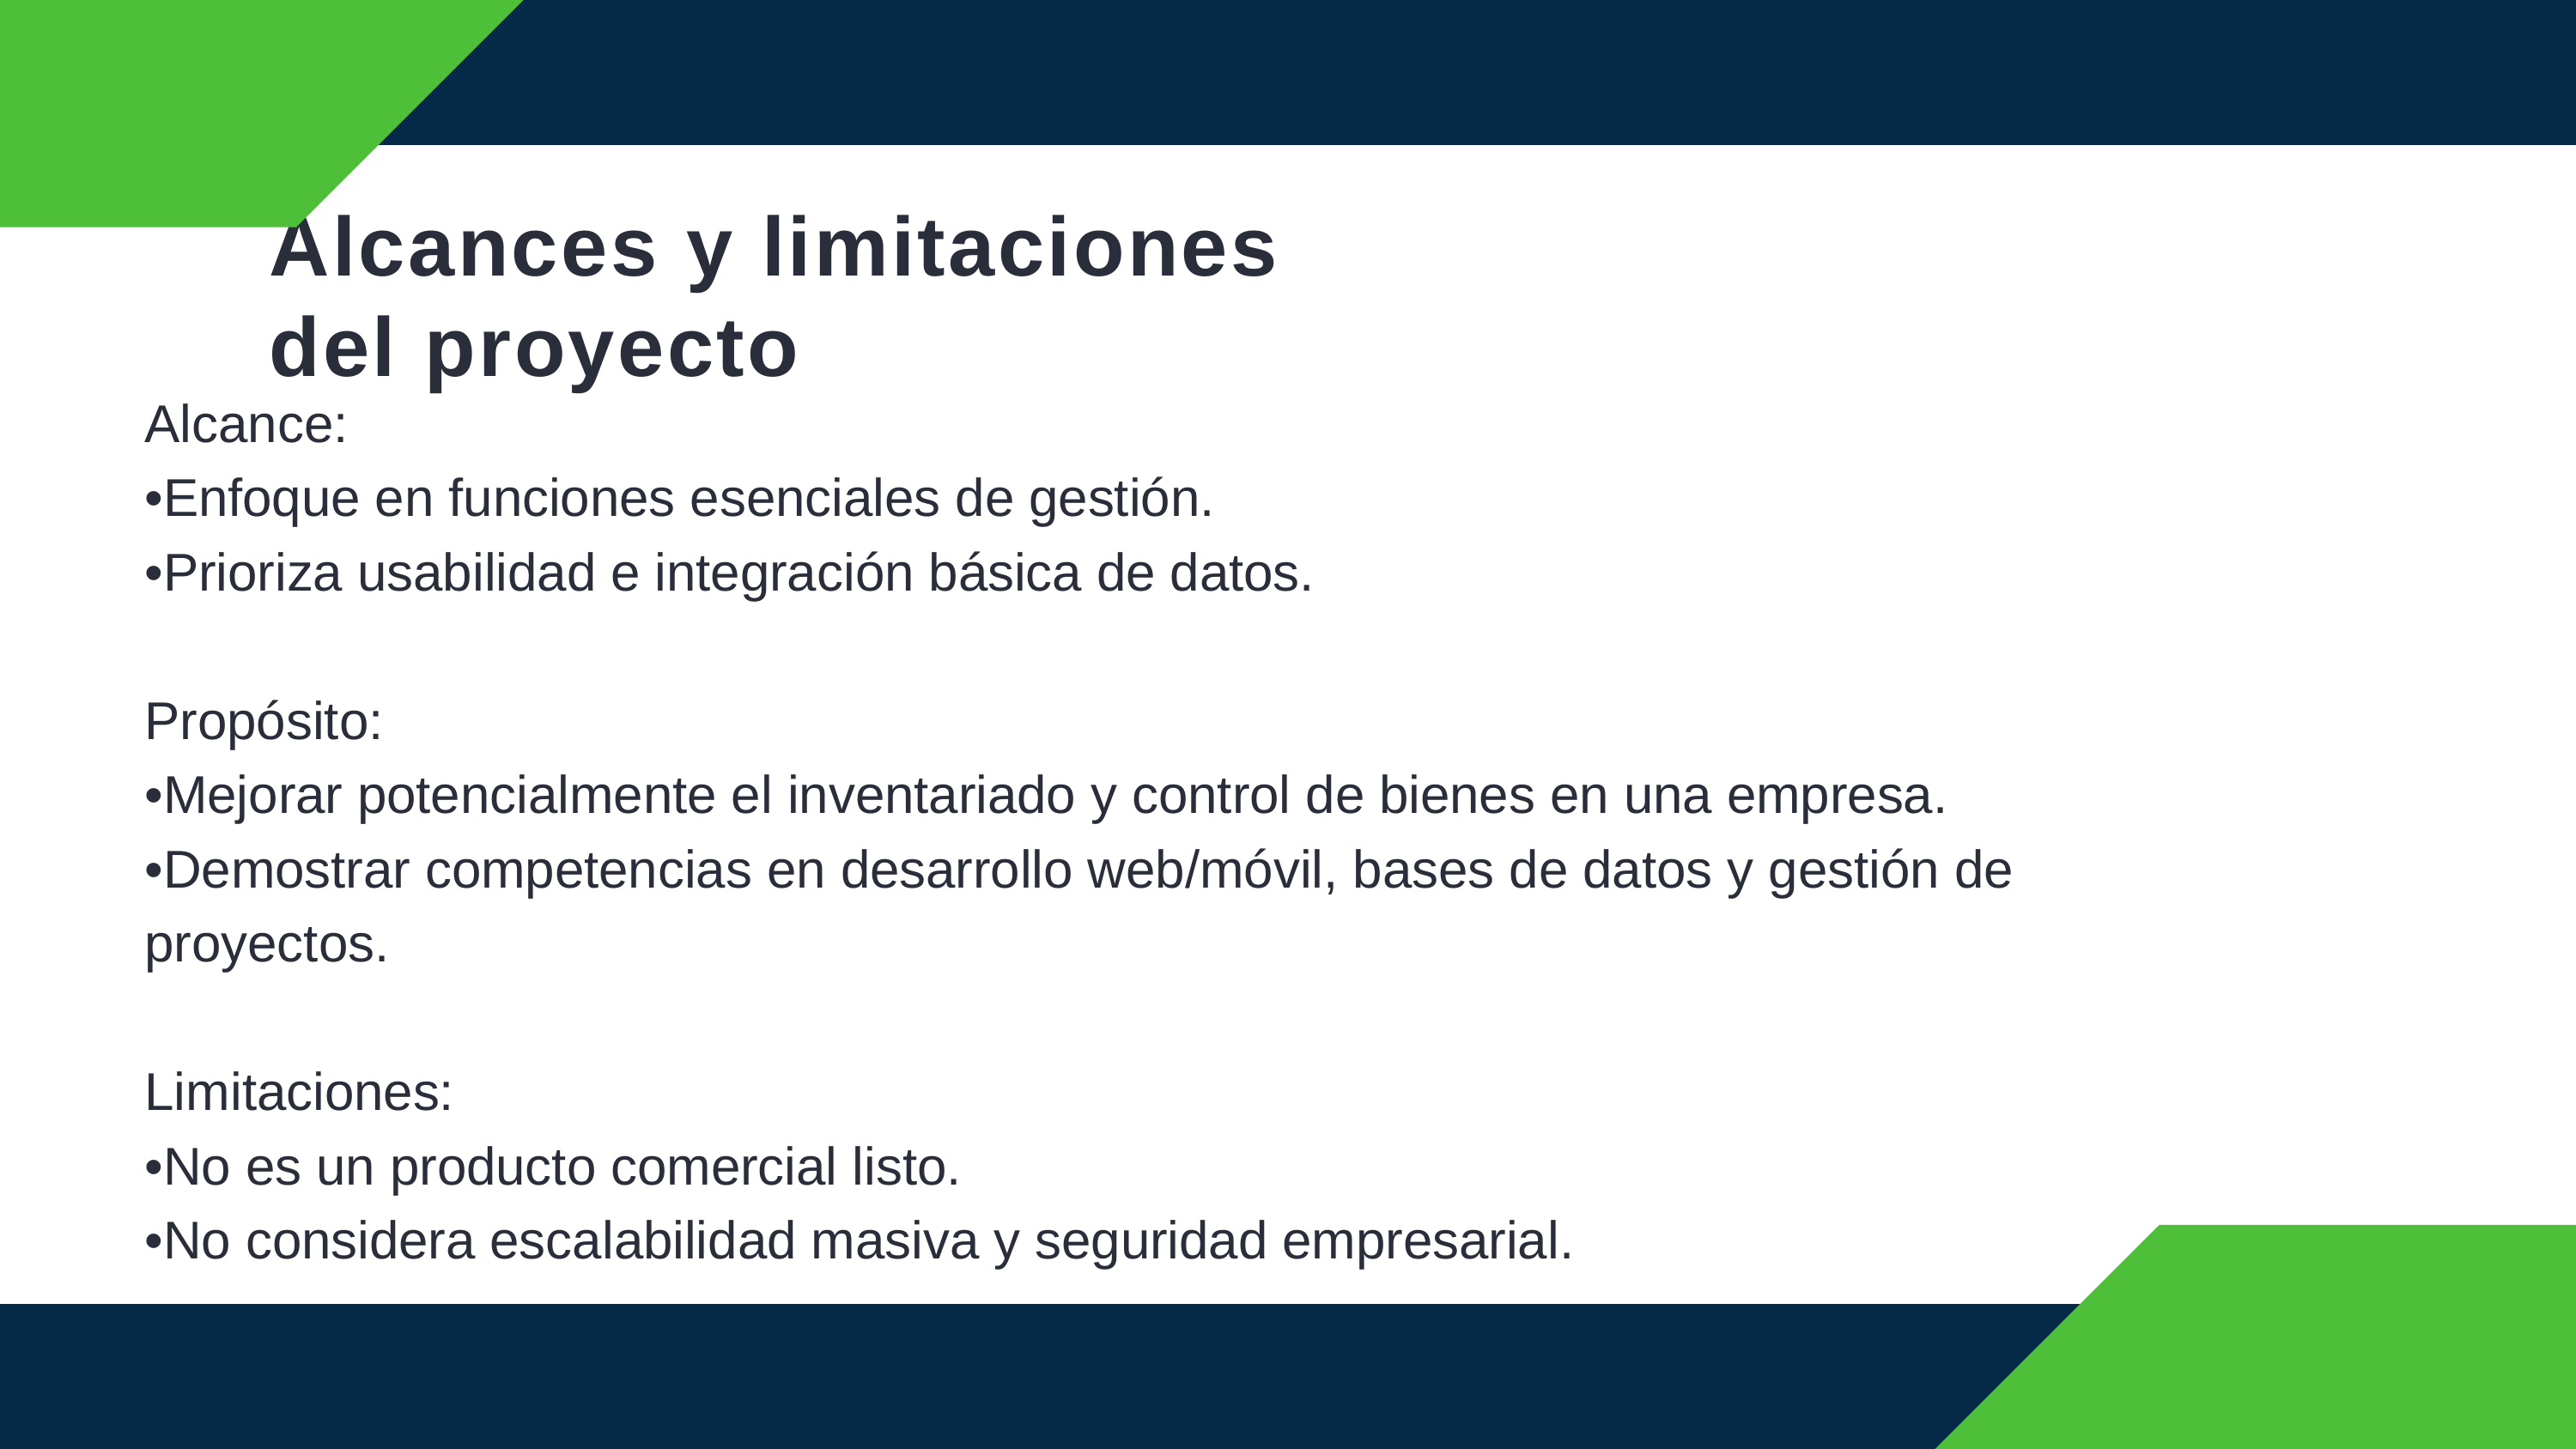

Alcances y limitaciones del proyecto

Alcance:
•Enfoque en funciones esenciales de gestión.
•Prioriza usabilidad e integración básica de datos.

Propósito:
•Mejorar potencialmente el inventariado y control de bienes en una empresa.
•Demostrar competencias en desarrollo web/móvil, bases de datos y gestión de proyectos.

Limitaciones:
•No es un producto comercial listo.
•No considera escalabilidad masiva y seguridad empresarial.